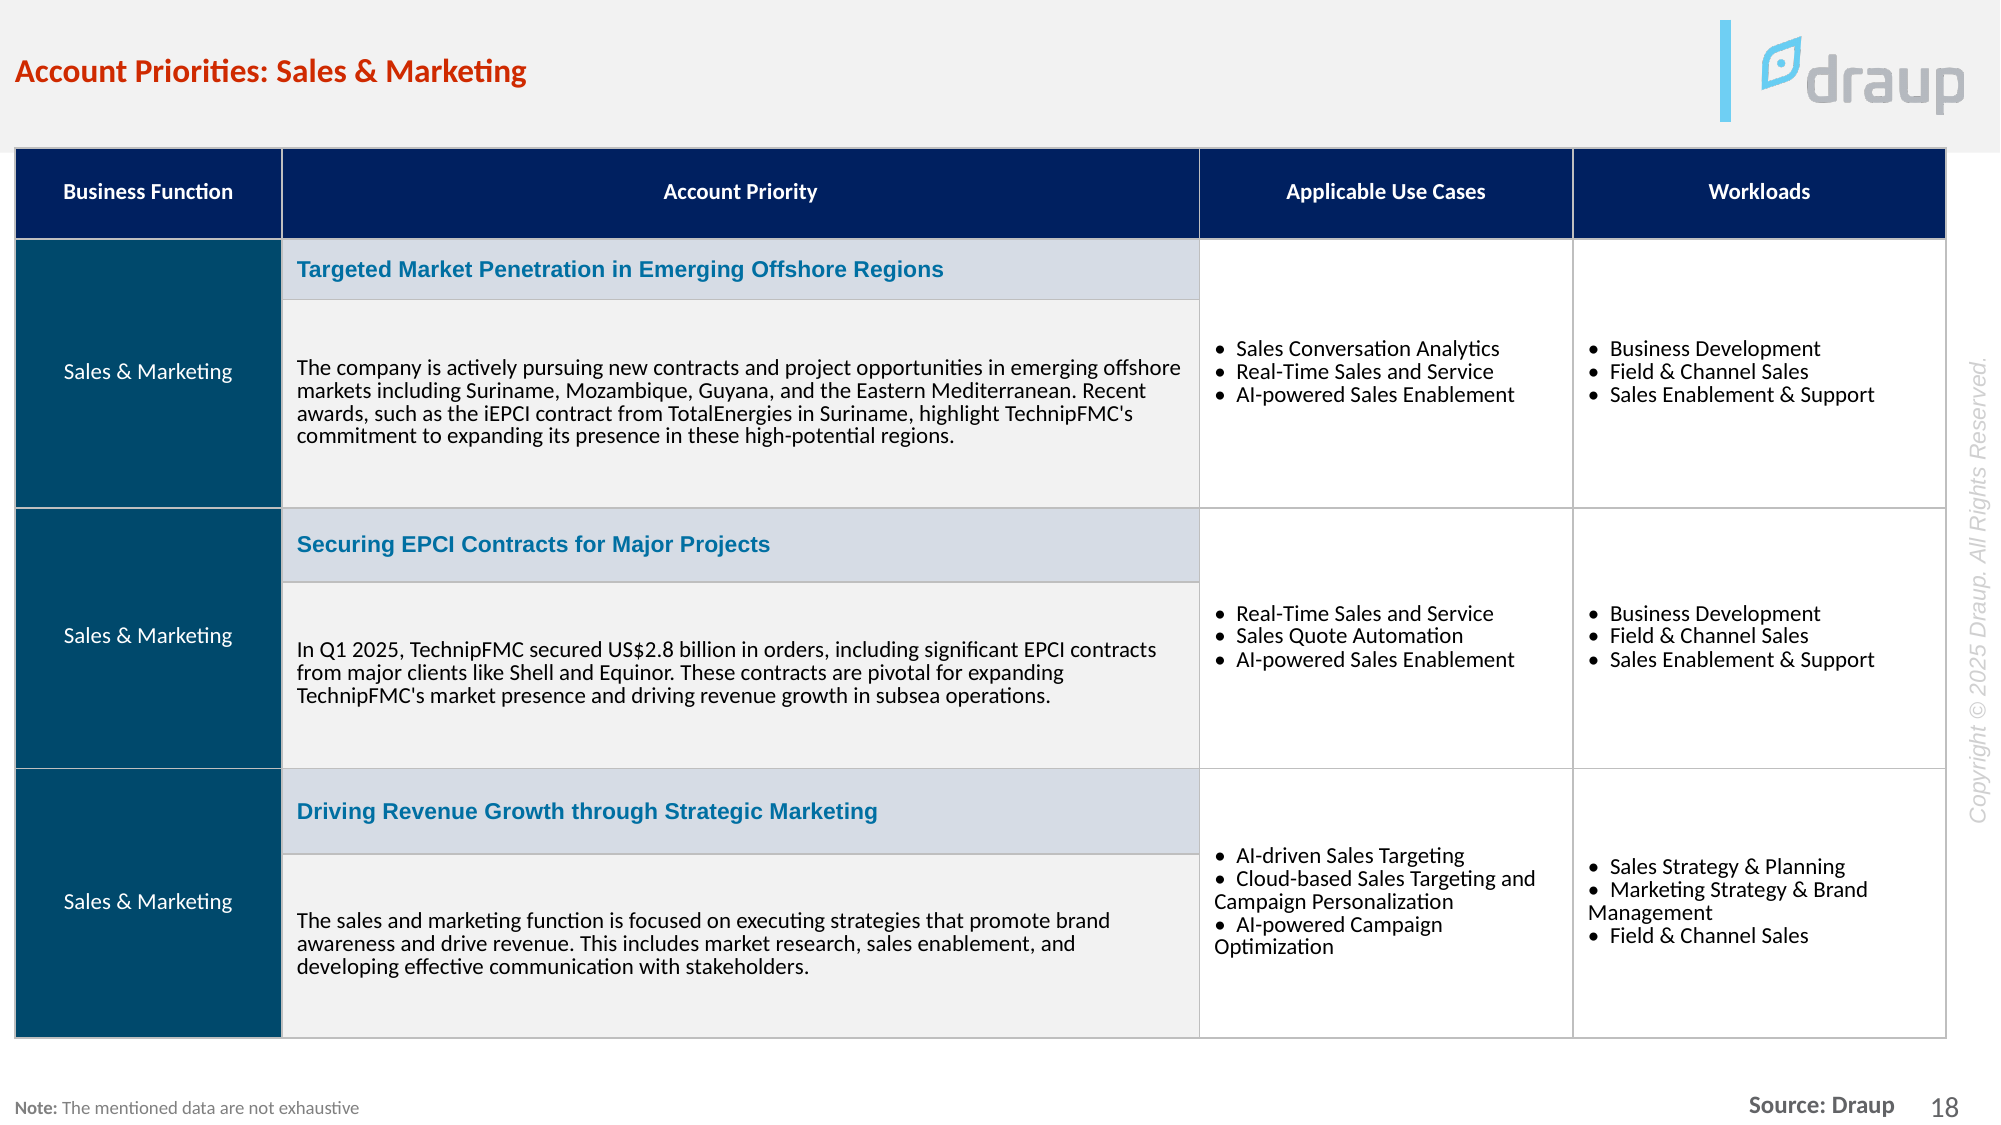

Account Priorities: Sales & Marketing
| Business Function | Account Priority | Applicable Use Cases | Workloads |
| --- | --- | --- | --- |
| Sales & Marketing | Targeted Market Penetration in Emerging Offshore Regions | • Sales Conversation Analytics • Real-Time Sales and Service • AI-powered Sales Enablement | • Business Development • Field & Channel Sales • Sales Enablement & Support |
|  | The company is actively pursuing new contracts and project opportunities in emerging offshore markets including Suriname, Mozambique, Guyana, and the Eastern Mediterranean. Recent awards, such as the iEPCI contract from TotalEnergies in Suriname, highlight TechnipFMC's commitment to expanding its presence in these high-potential regions. |  |  |
| Sales & Marketing | Securing EPCI Contracts for Major Projects | • Real-Time Sales and Service • Sales Quote Automation • AI-powered Sales Enablement | • Business Development • Field & Channel Sales • Sales Enablement & Support |
|  | In Q1 2025, TechnipFMC secured US$2.8 billion in orders, including significant EPCI contracts from major clients like Shell and Equinor. These contracts are pivotal for expanding TechnipFMC's market presence and driving revenue growth in subsea operations. |  |  |
| Sales & Marketing | Driving Revenue Growth through Strategic Marketing | • AI-driven Sales Targeting • Cloud-based Sales Targeting and Campaign Personalization • AI-powered Campaign Optimization | • Sales Strategy & Planning • Marketing Strategy & Brand Management • Field & Channel Sales |
|  | The sales and marketing function is focused on executing strategies that promote brand awareness and drive revenue. This includes market research, sales enablement, and developing effective communication with stakeholders. |  |  |
Note: The mentioned data are not exhaustive